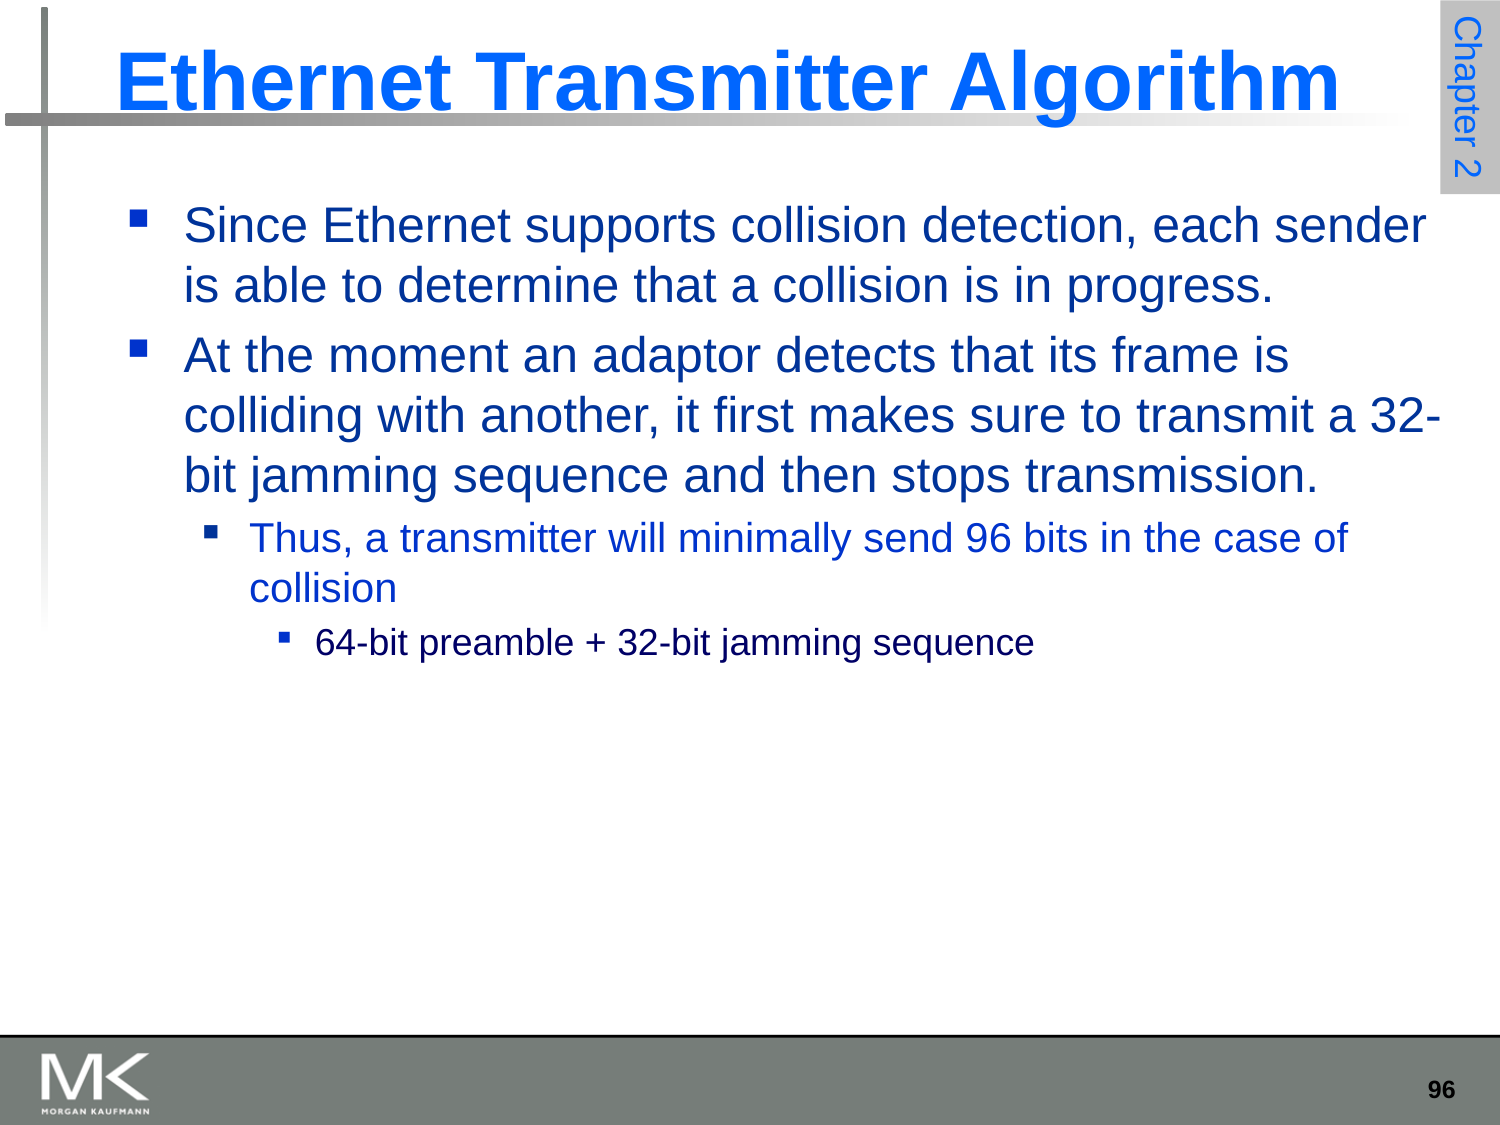

# Ethernet Transmitter Algorithm
Since Ethernet supports collision detection, each sender is able to determine that a collision is in progress.
At the moment an adaptor detects that its frame is colliding with another, it first makes sure to transmit a 32-bit jamming sequence and then stops transmission.
Thus, a transmitter will minimally send 96 bits in the case of collision
64-bit preamble + 32-bit jamming sequence